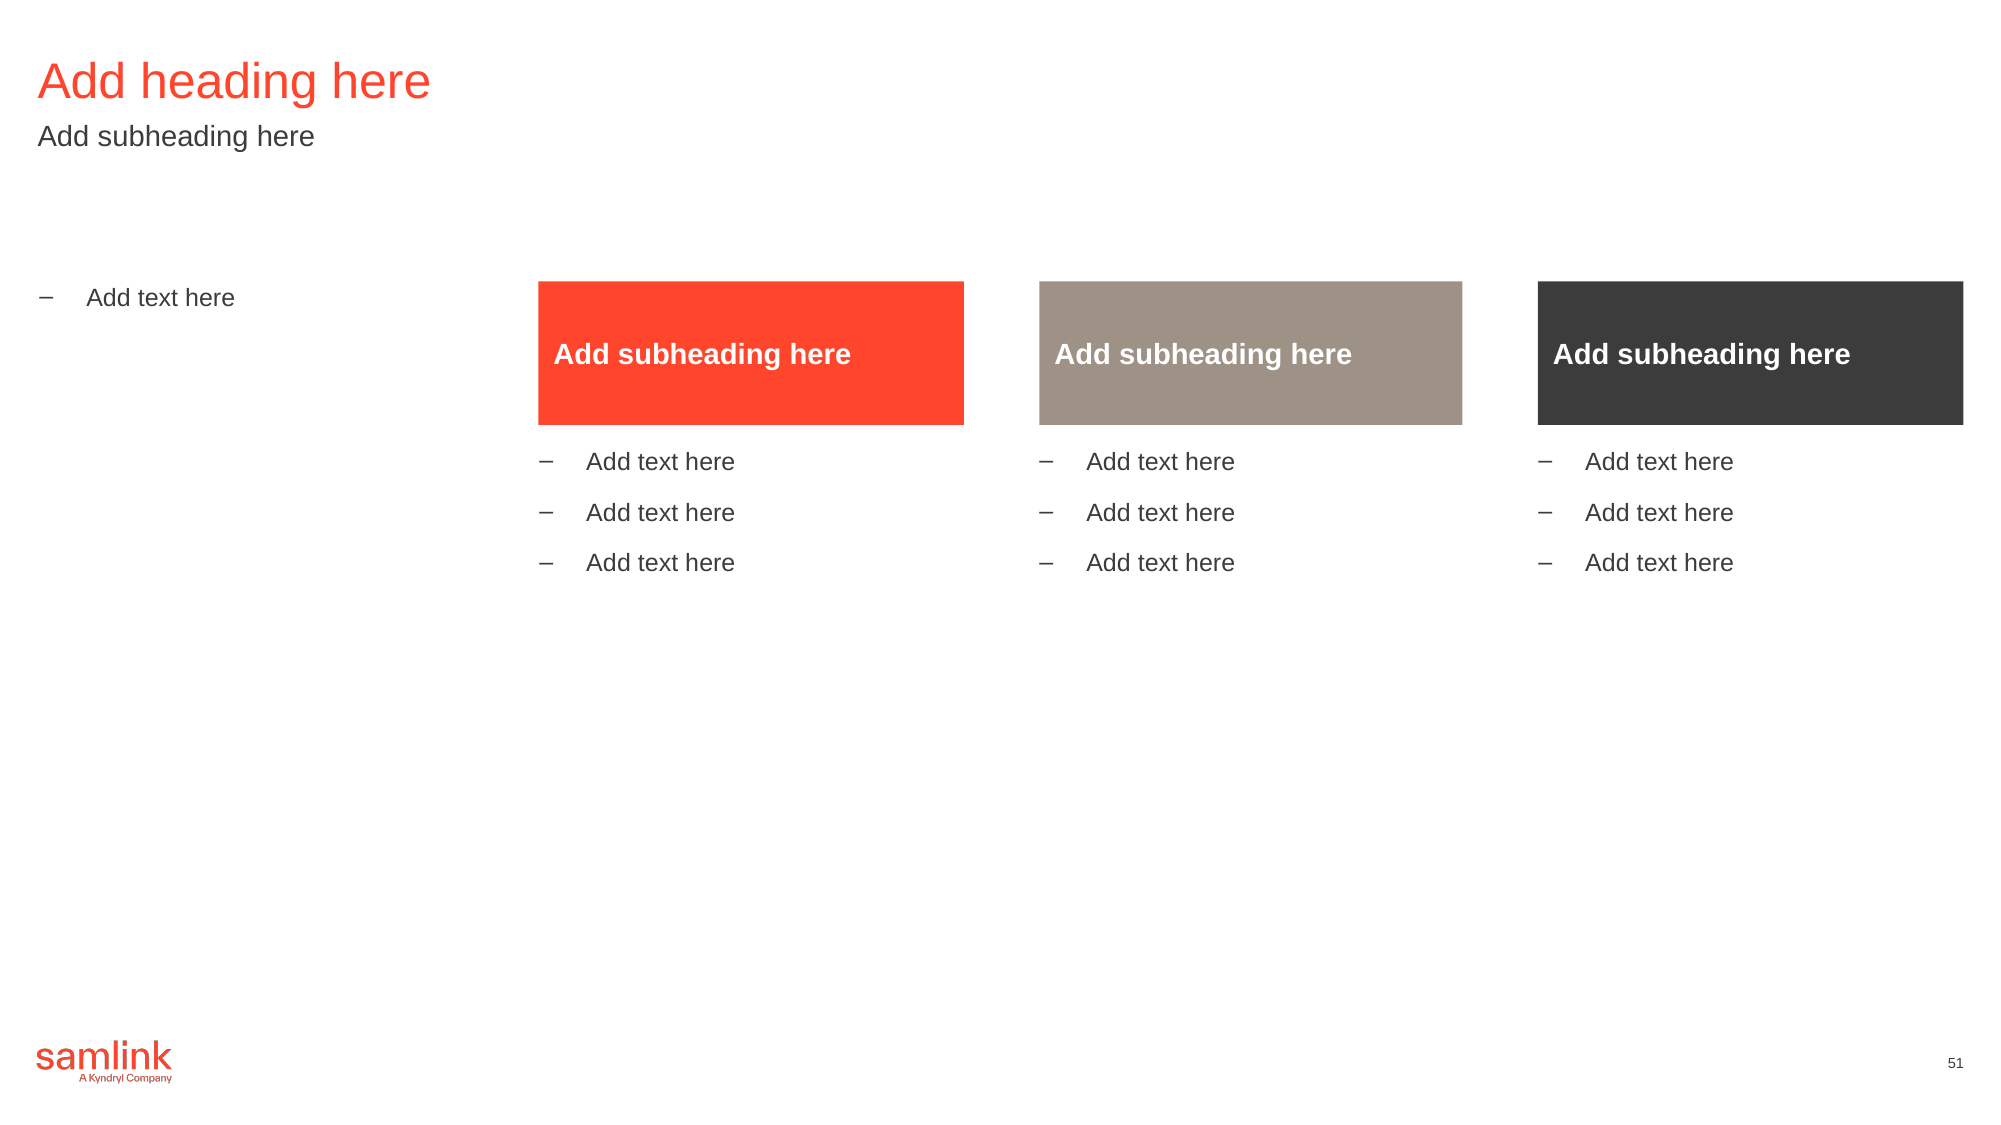

# Add heading here
Add subheading here
Add text here
Add subheading here
Add subheading here
Add subheading here
Add text here
Add text here
Add text here

Add text here
Add text here
Add text here

Add text here
Add text here
Add text here

51